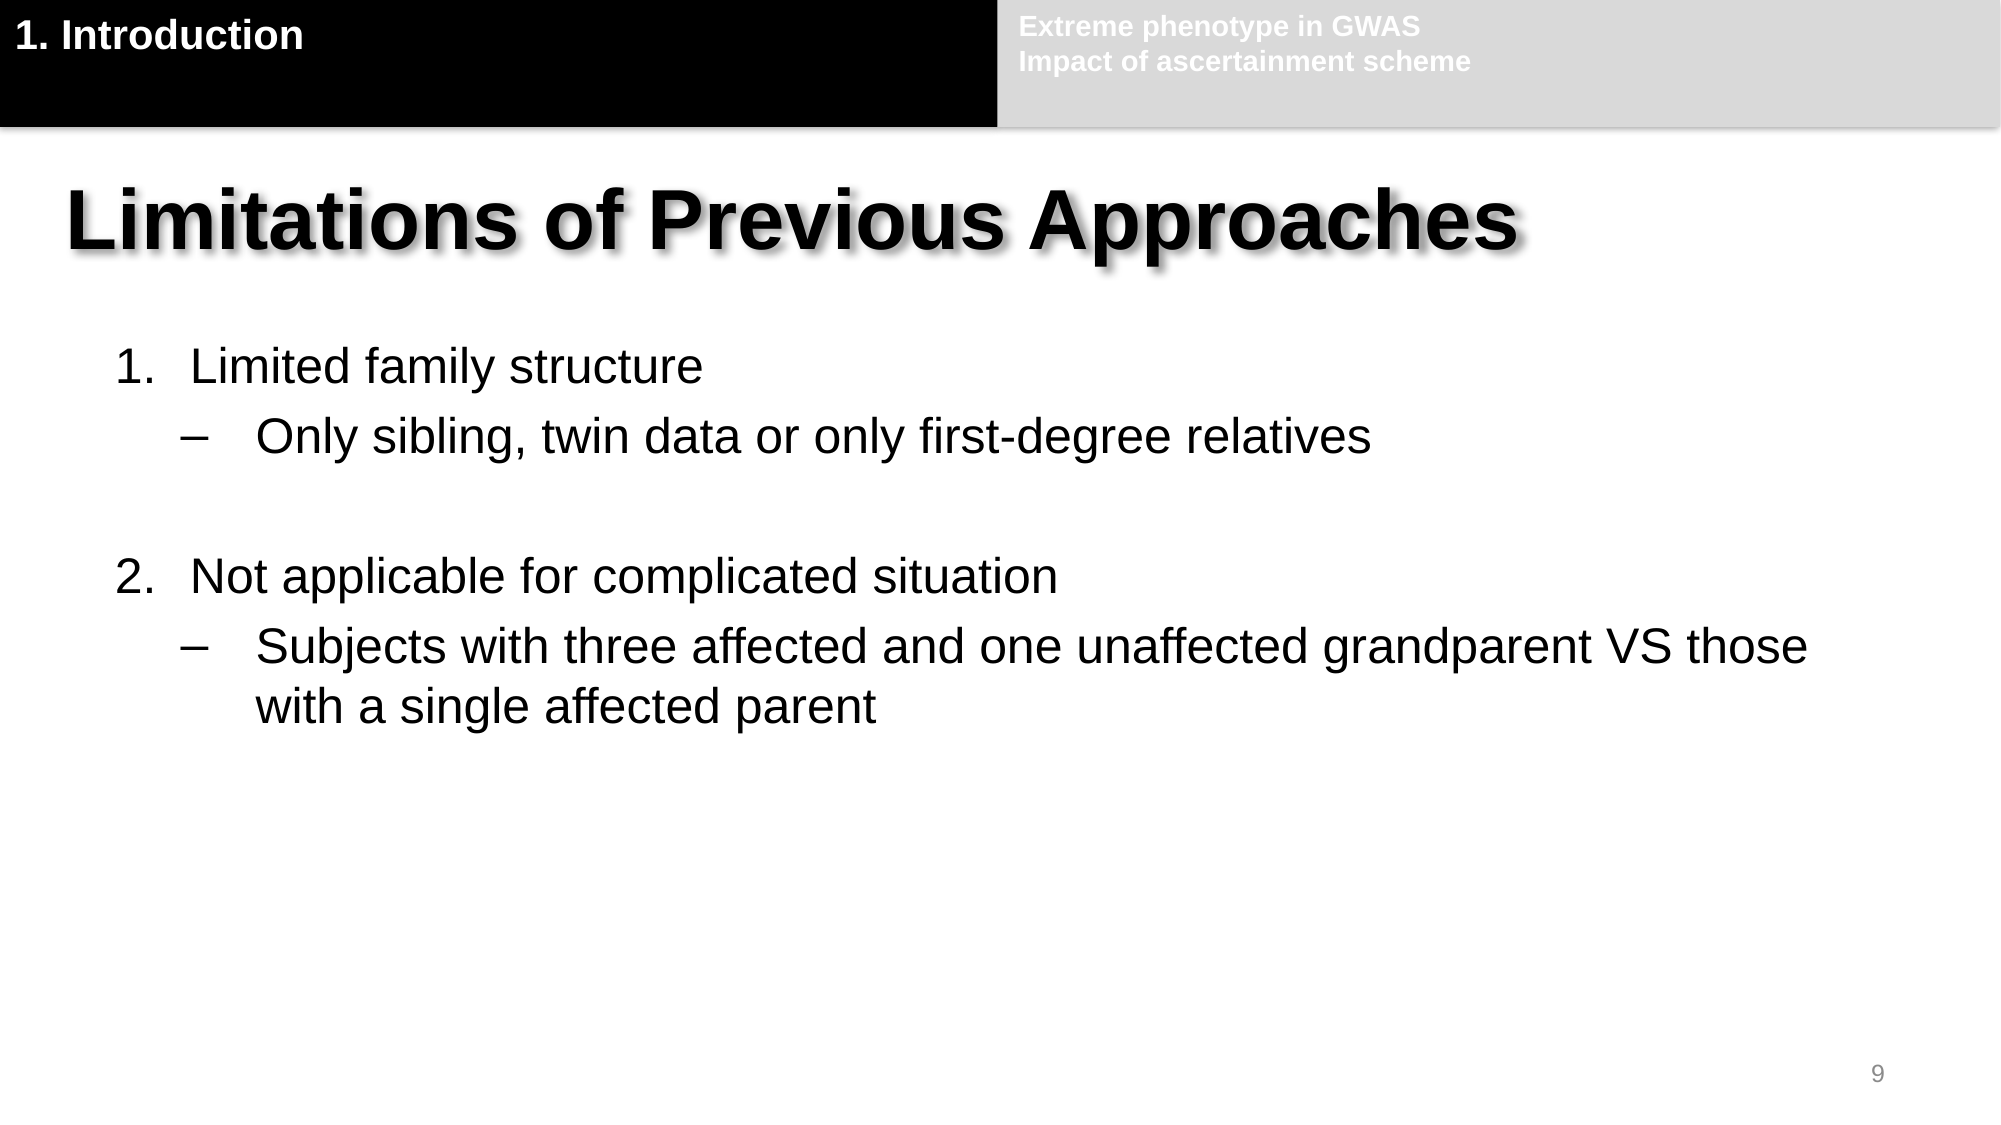

1. Introduction
Extreme phenotype in GWAS
Impact of ascertainment scheme
# Limitations of Previous Approaches
Limited family structure
Only sibling, twin data or only first-degree relatives

Not applicable for complicated situation
Subjects with three affected and one unaffected grandparent VS those with a single affected parent
9